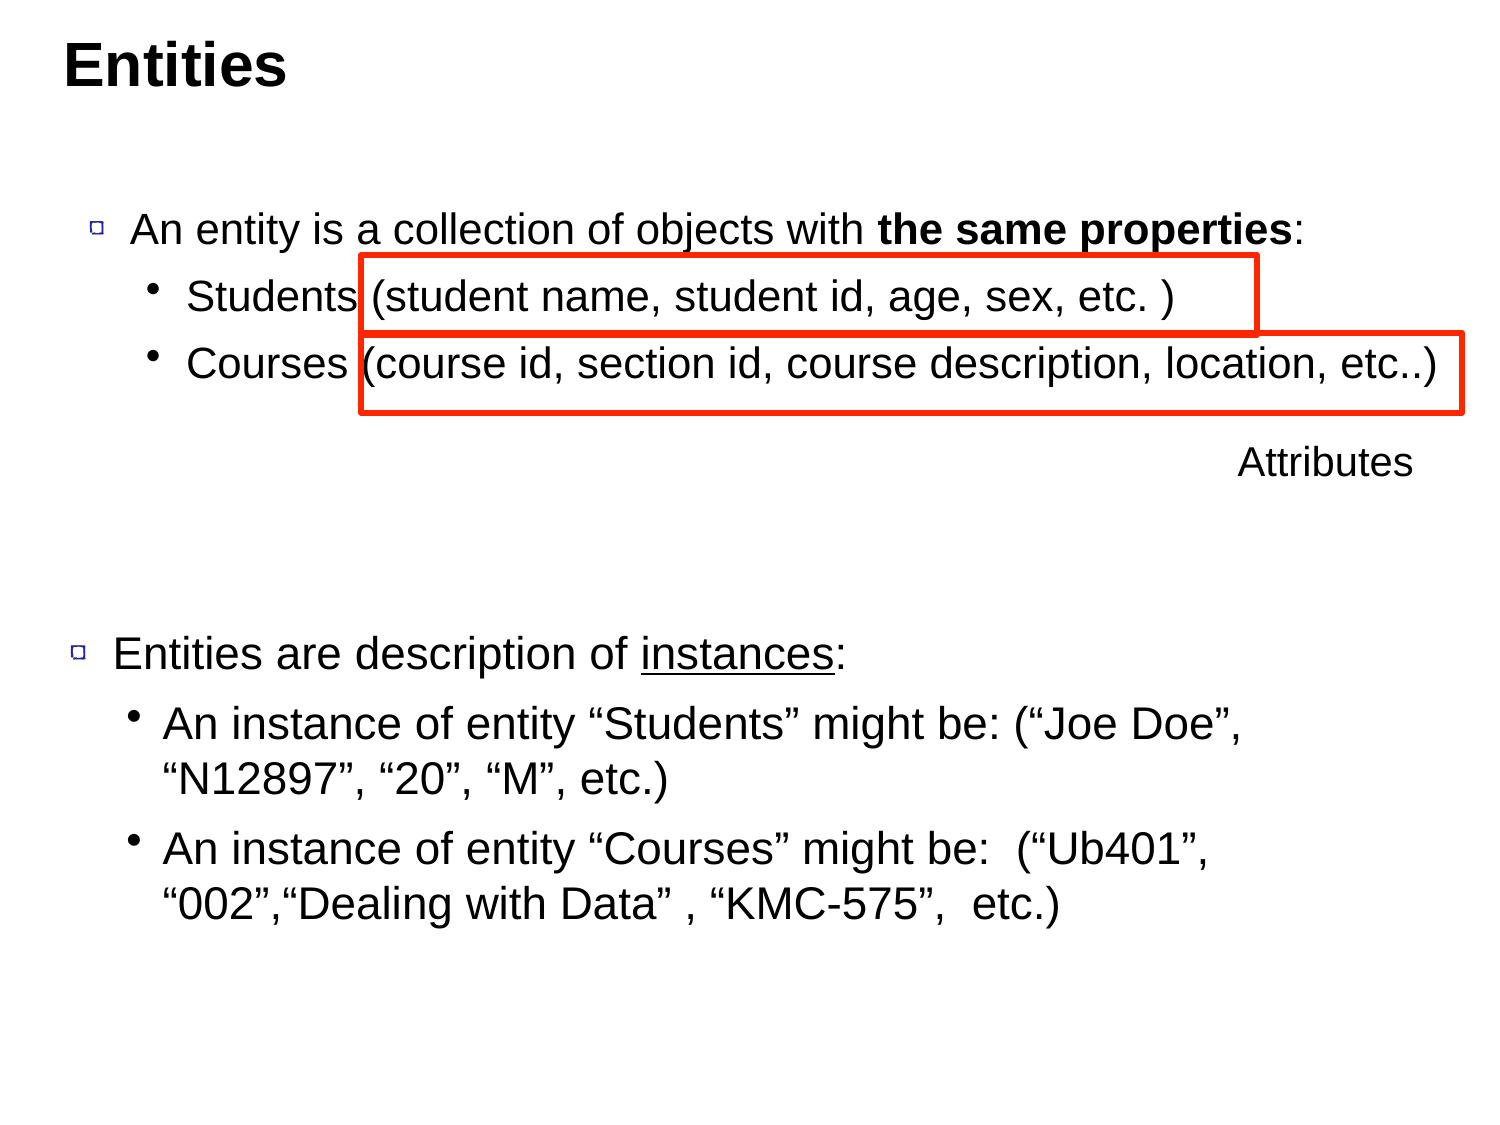

Entities
An entity is a collection of objects with the same properties:
Students (student name, student id, age, sex, etc. )
Courses (course id, section id, course description, location, etc..)

Attributes
Entities are description of instances:
An instance of entity “Students” might be: (“Joe Doe”, “N12897”, “20”, “M”, etc.)
An instance of entity “Courses” might be:  (“Ub401”, “002”,“Dealing with Data” , “KMC-575”,  etc.)